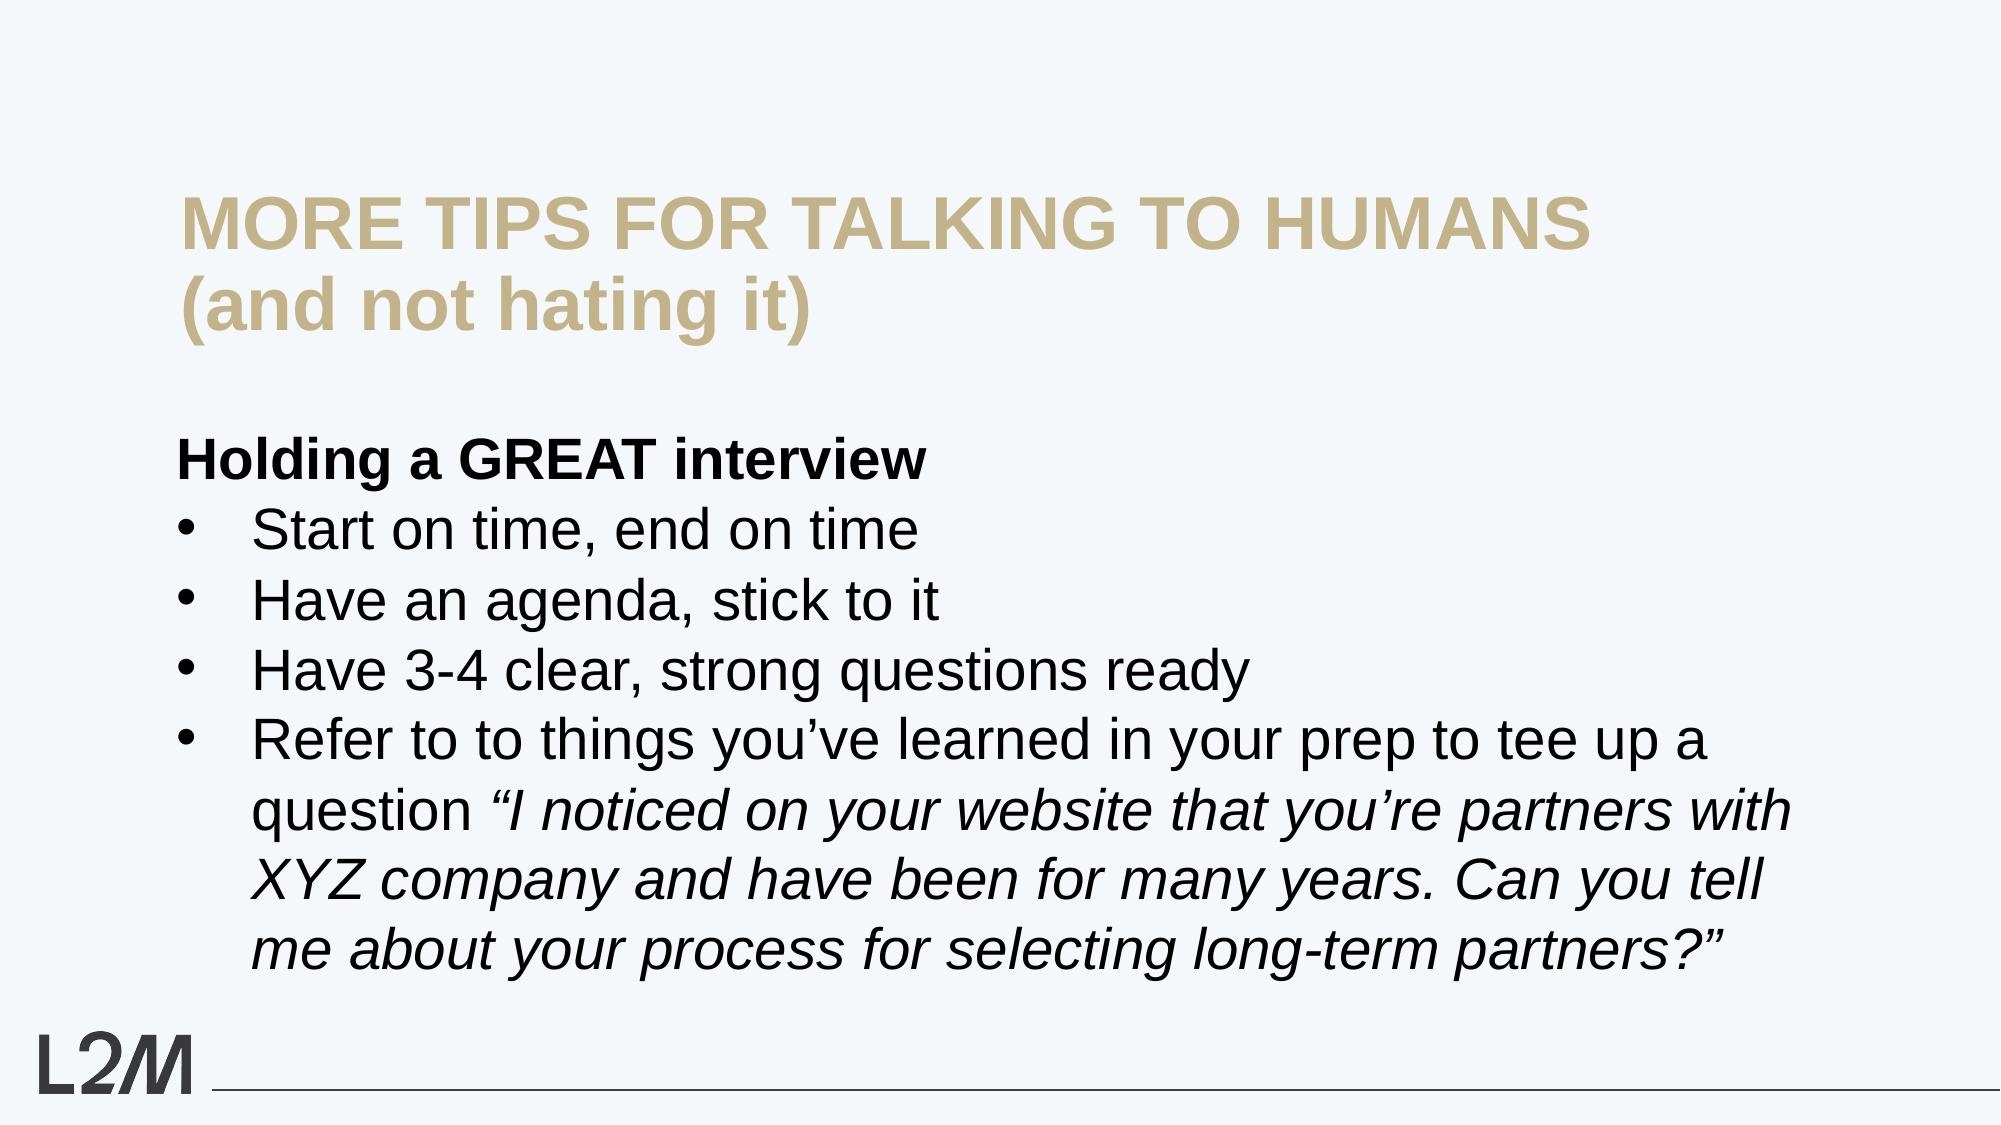

MORE TIPS FOR TALKING TO HUMANS (and not hating it)
Holding a GREAT interview
Start on time, end on time
Have an agenda, stick to it
Have 3-4 clear, strong questions ready
Refer to to things you’ve learned in your prep to tee up a question “I noticed on your website that you’re partners with XYZ company and have been for many years. Can you tell me about your process for selecting long-term partners?”